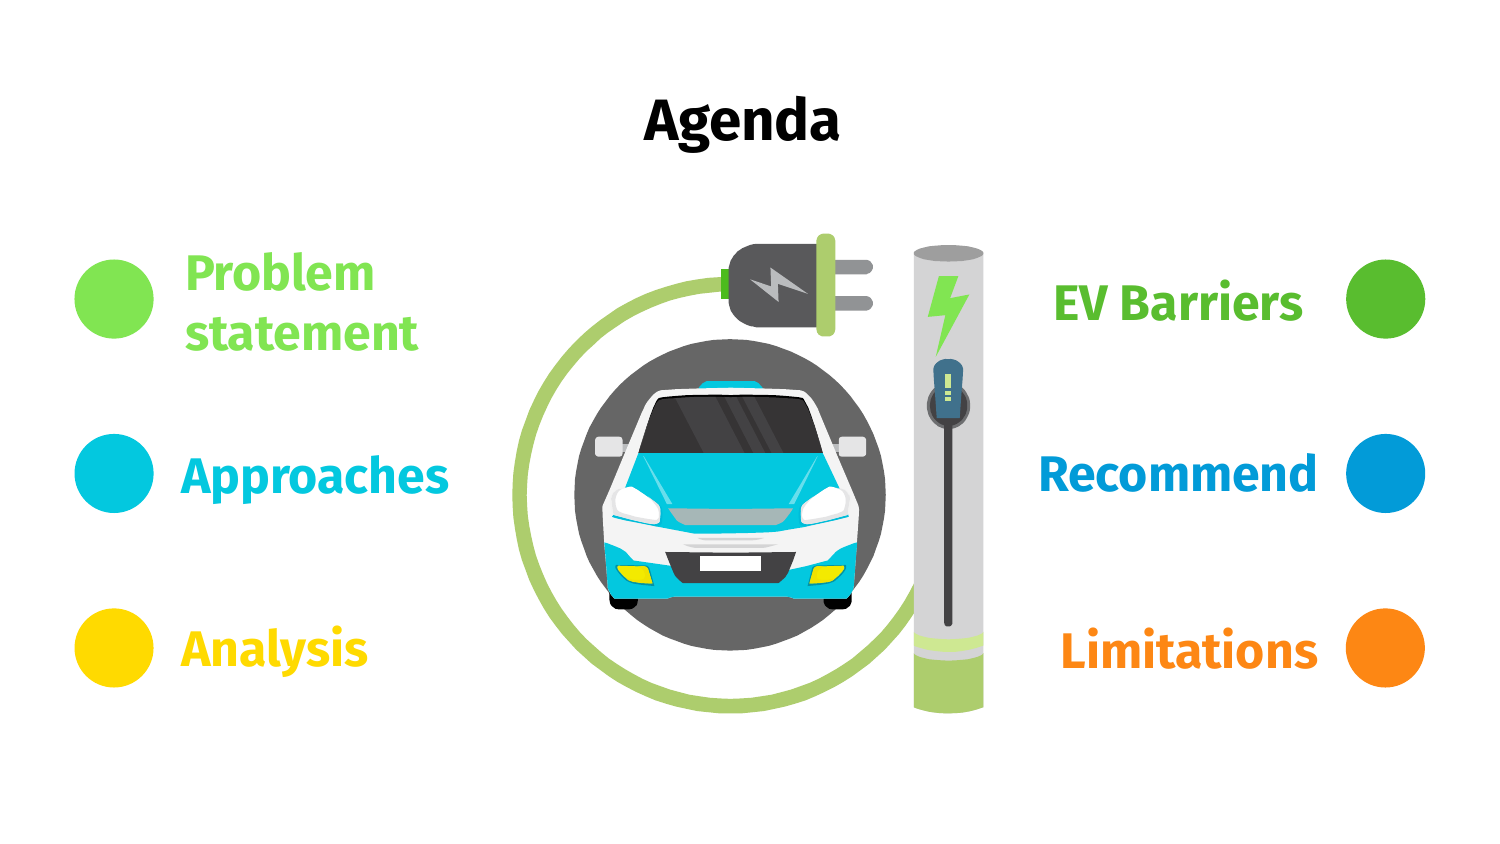

# Agenda

Problem statement
EV Barriers

Recommend
Approaches

Analysis
Limitations